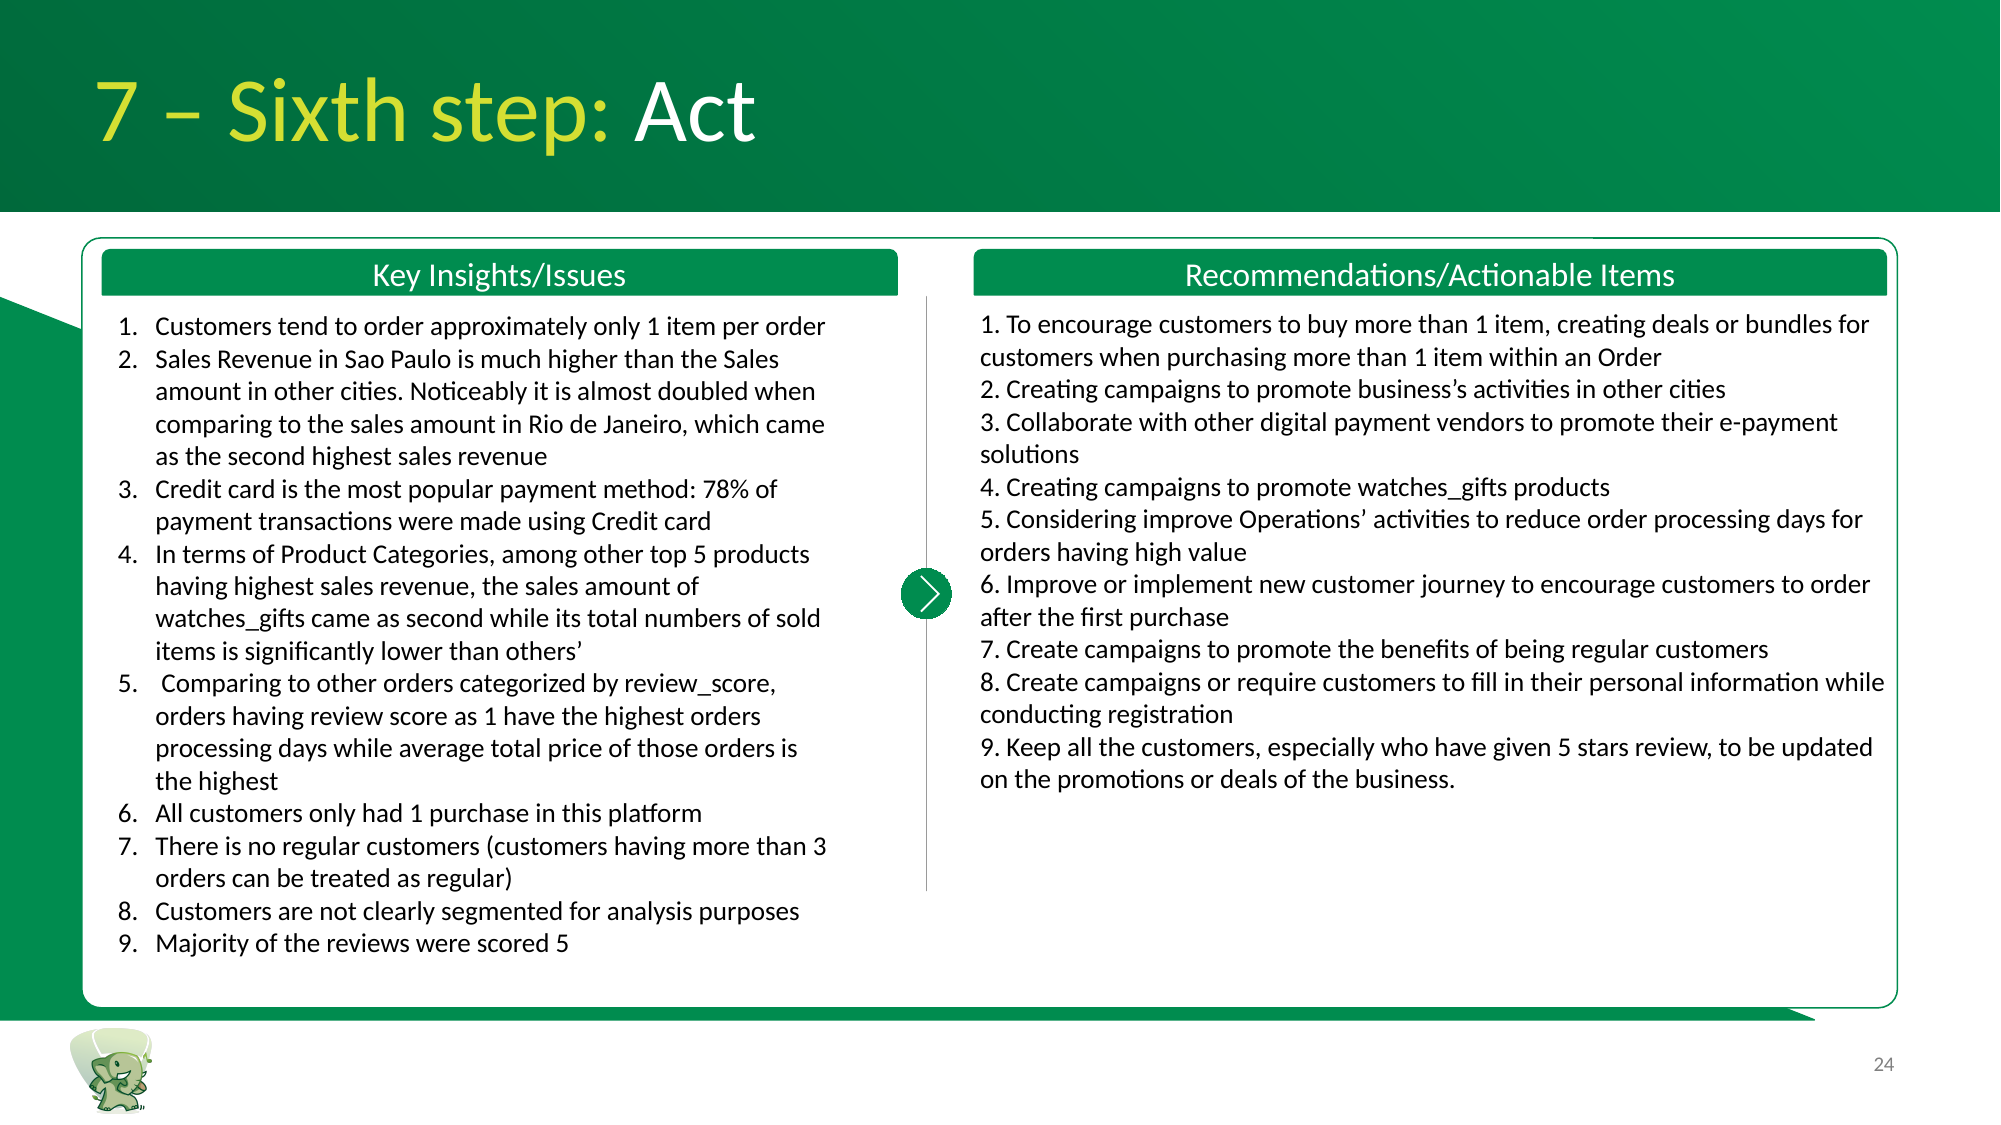

7 – Sixth step: Act

Key Insights/Issues
Recommendations/Actionable Items

Customers tend to order approximately only 1 item per order
Sales Revenue in Sao Paulo is much higher than the Sales amount in other cities. Noticeably it is almost doubled when comparing to the sales amount in Rio de Janeiro, which came as the second highest sales revenue
Credit card is the most popular payment method: 78% of payment transactions were made using Credit card
In terms of Product Categories, among other top 5 products having highest sales revenue, the sales amount of watches_gifts came as second while its total numbers of sold items is significantly lower than others’
 Comparing to other orders categorized by review_score, orders having review score as 1 have the highest orders processing days while average total price of those orders is the highest
All customers only had 1 purchase in this platform
There is no regular customers (customers having more than 3 orders can be treated as regular)
Customers are not clearly segmented for analysis purposes
Majority of the reviews were scored 5

1. To encourage customers to buy more than 1 item, creating deals or bundles for customers when purchasing more than 1 item within an Order
2. Creating campaigns to promote business’s activities in other cities
3. Collaborate with other digital payment vendors to promote their e-payment solutions
4. Creating campaigns to promote watches_gifts products
5. Considering improve Operations’ activities to reduce order processing days for orders having high value
6. Improve or implement new customer journey to encourage customers to order after the first purchase
7. Create campaigns to promote the benefits of being regular customers
8. Create campaigns or require customers to fill in their personal information while conducting registration
9. Keep all the customers, especially who have given 5 stars review, to be updated on the promotions or deals of the business.